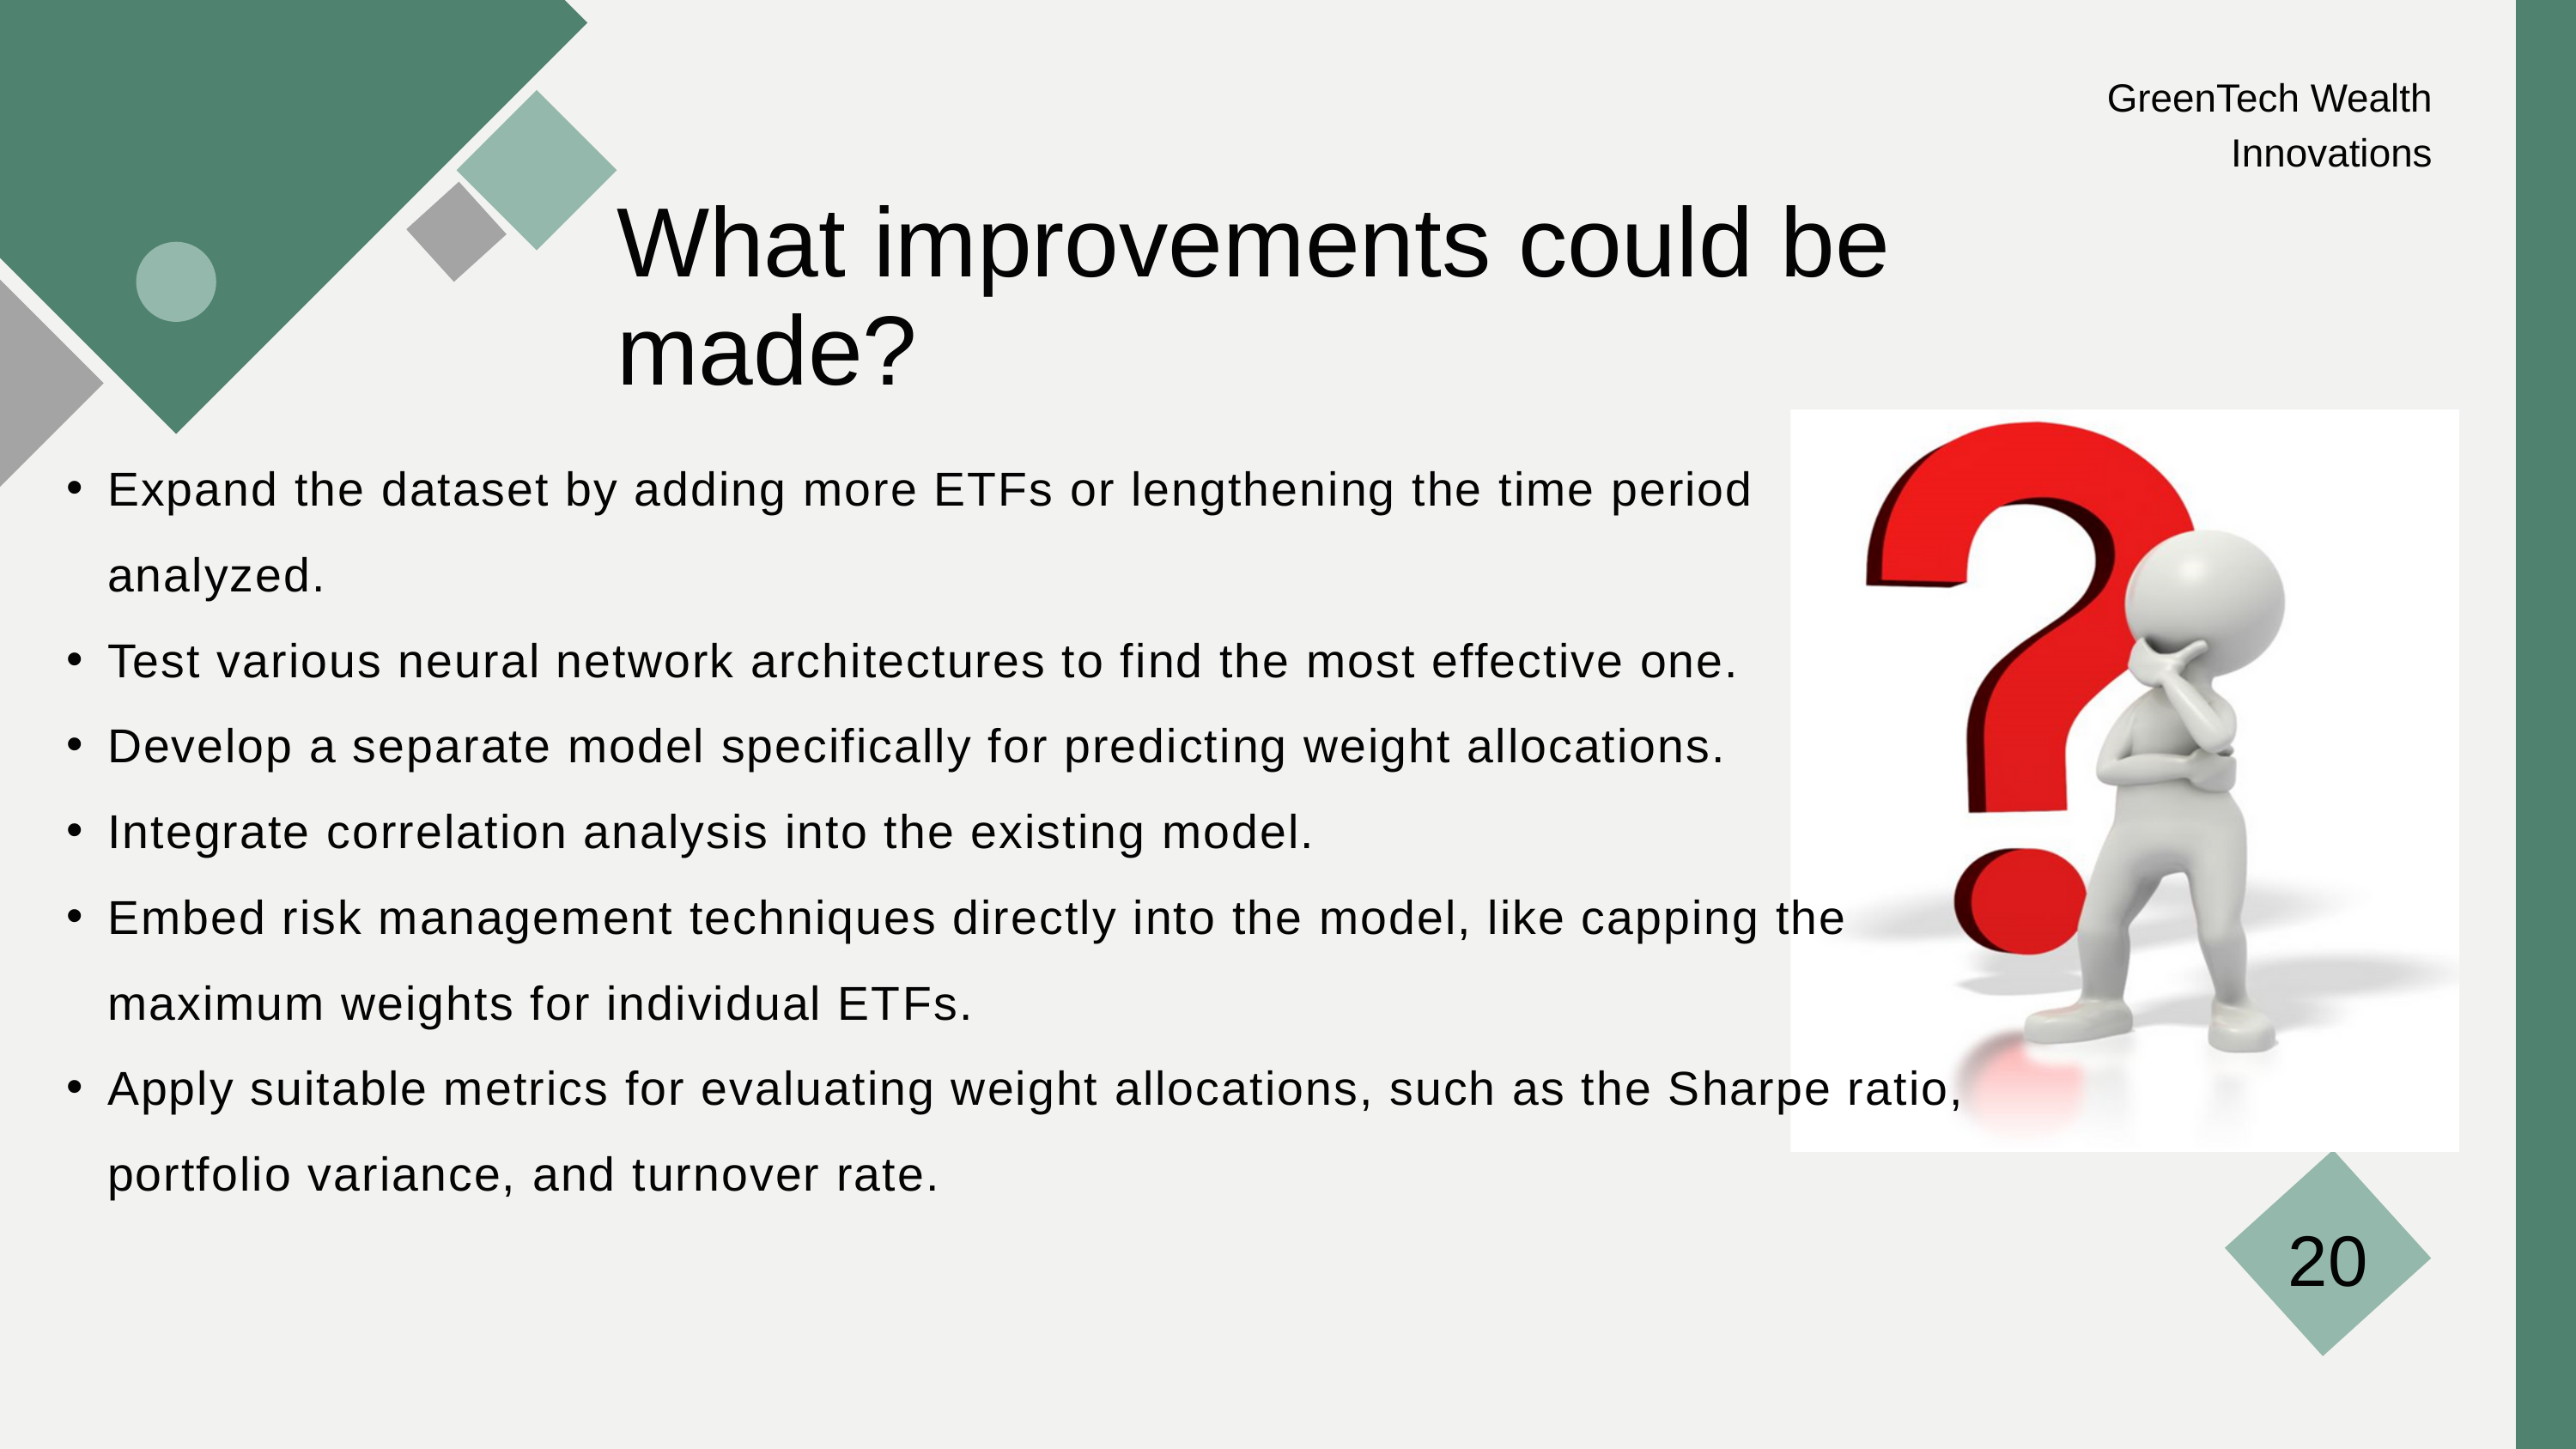

GreenTech Wealth Innovations

What improvements could be made?

Expand the dataset by adding more ETFs or lengthening the time period analyzed.
Test various neural network architectures to find the most effective one.
Develop a separate model specifically for predicting weight allocations.
Integrate correlation analysis into the existing model.
Embed risk management techniques directly into the model, like capping the maximum weights for individual ETFs.
Apply suitable metrics for evaluating weight allocations, such as the Sharpe ratio, portfolio variance, and turnover rate.

20